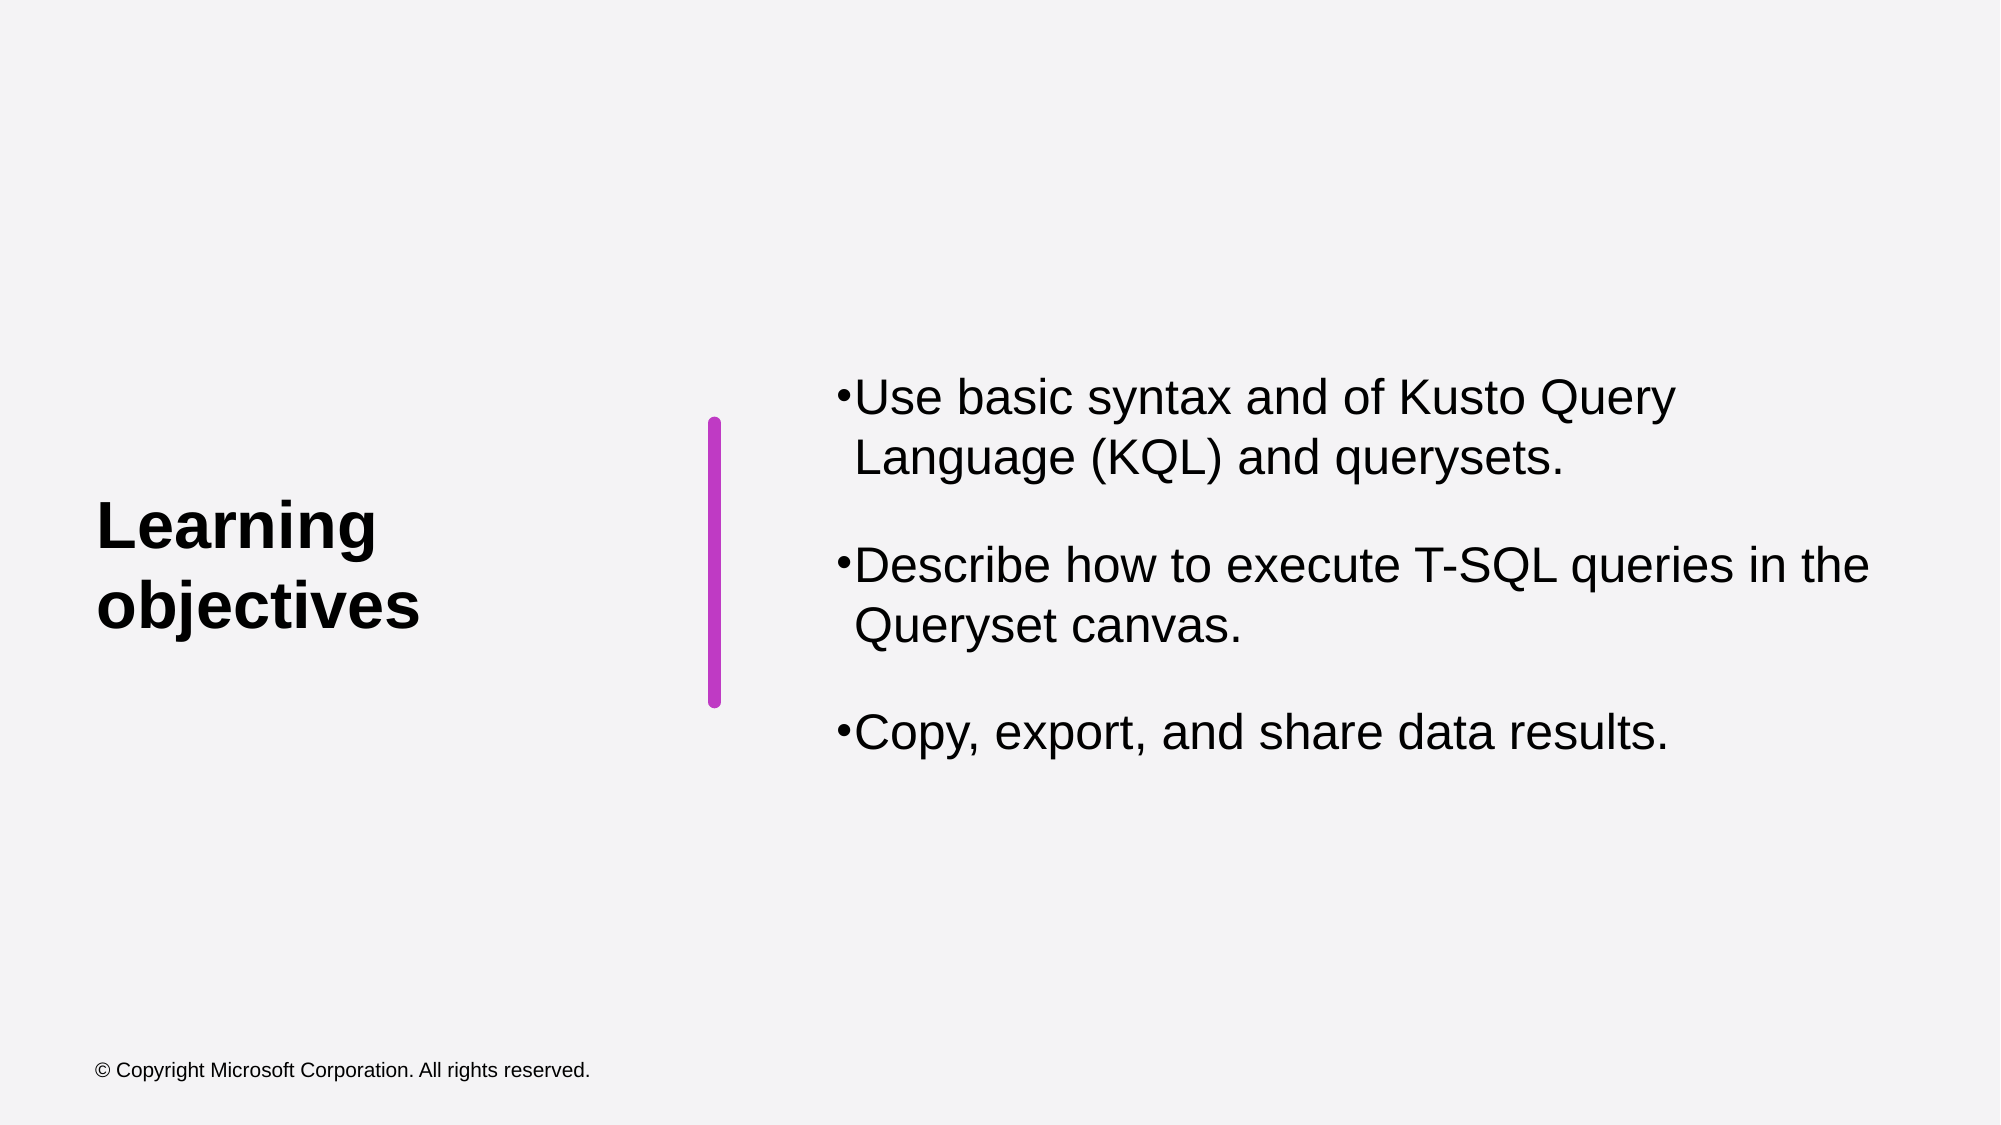

Use basic syntax and of Kusto Query Language (KQL) and querysets.
Describe how to execute T-SQL queries in the Queryset canvas.
Copy, export, and share data results.
# Learning objectives